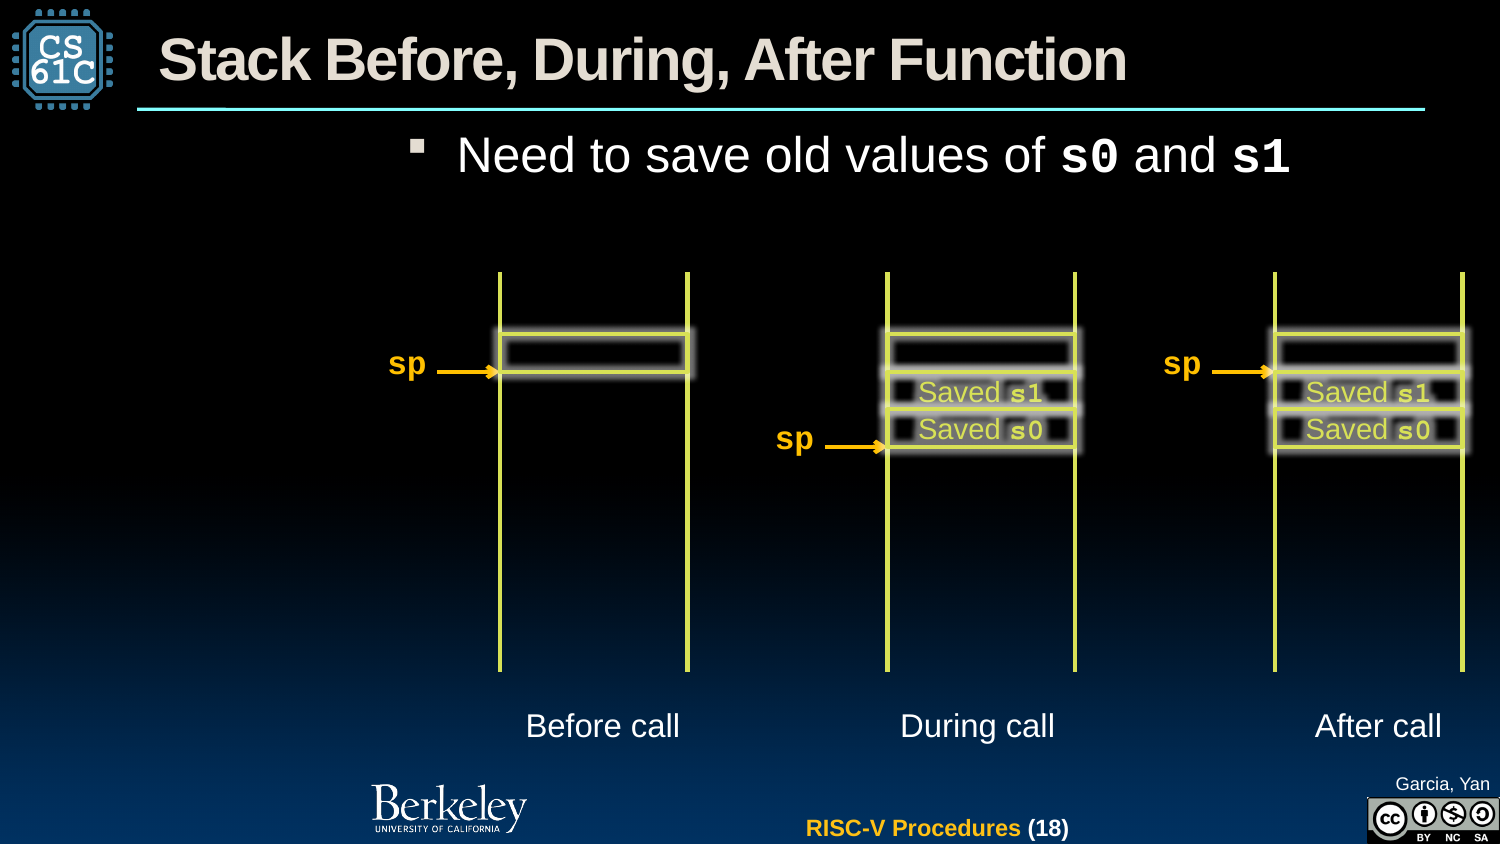

# Stack Before, During, After Function
Need to save old values of s0 and s1

sp

Before call

Saved s1
sp
Saved s0
During call
sp

Saved s1
Saved s0
After call